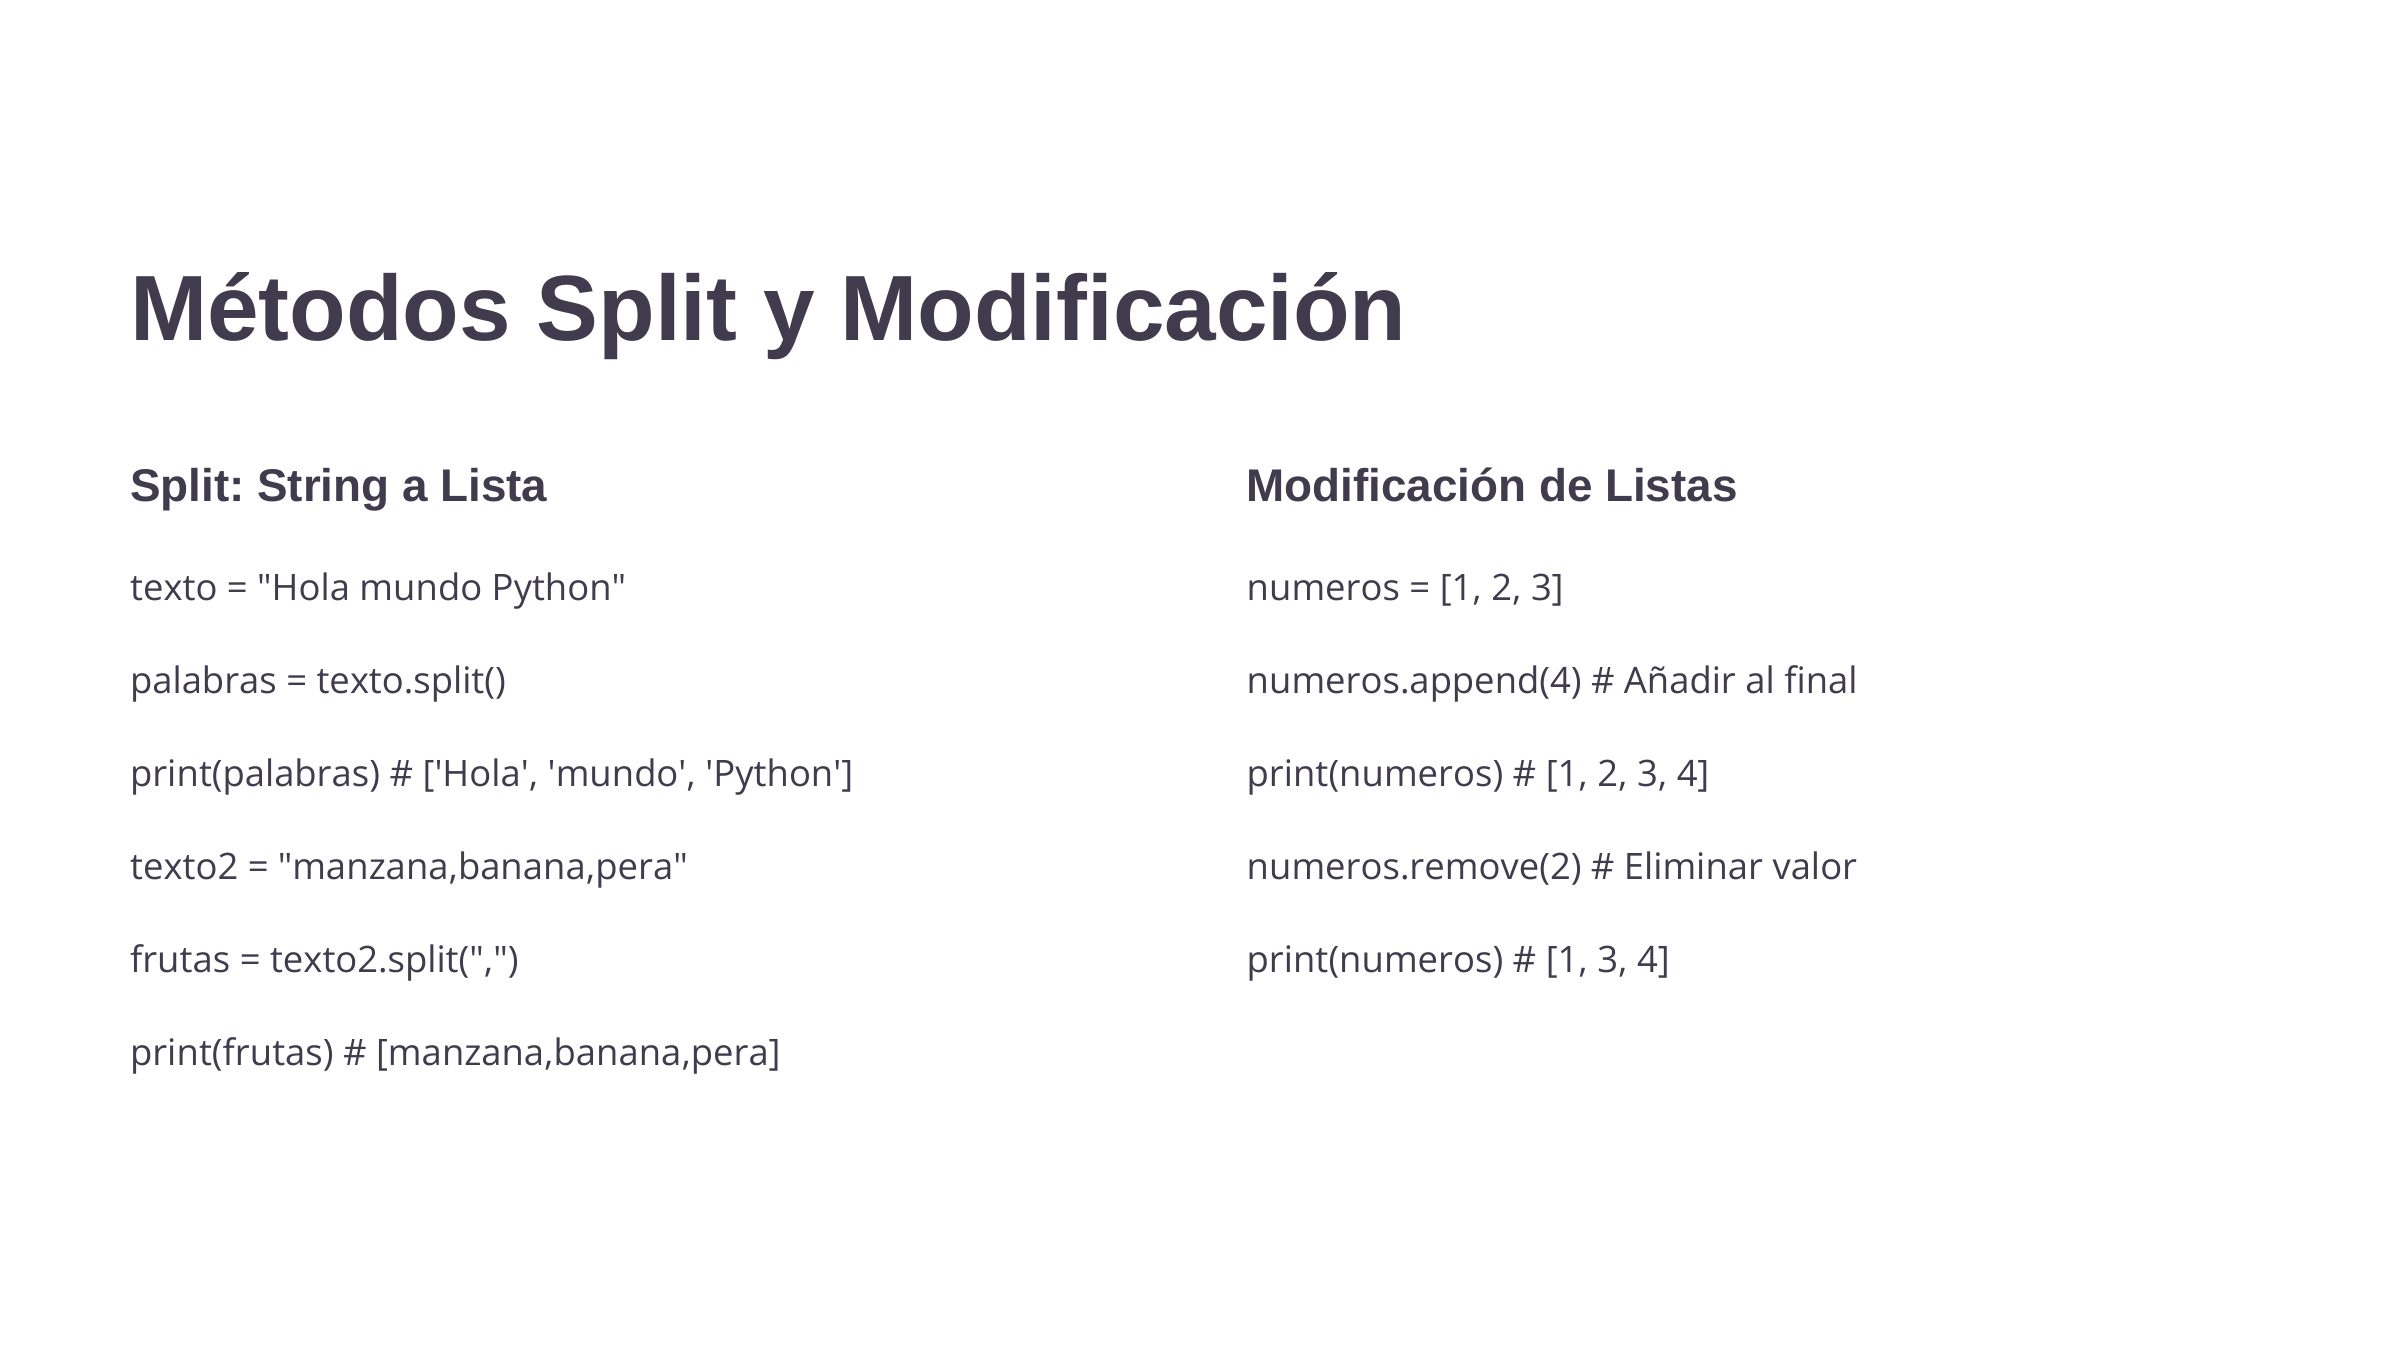

Métodos Split y Modificación
Split: String a Lista
Modificación de Listas
texto = "Hola mundo Python"
numeros = [1, 2, 3]
palabras = texto.split()
numeros.append(4) # Añadir al final
print(palabras) # ['Hola', 'mundo', 'Python']
print(numeros) # [1, 2, 3, 4]
texto2 = "manzana,banana,pera"
numeros.remove(2) # Eliminar valor
frutas = texto2.split(",")
print(numeros) # [1, 3, 4]
print(frutas) # [manzana,banana,pera]